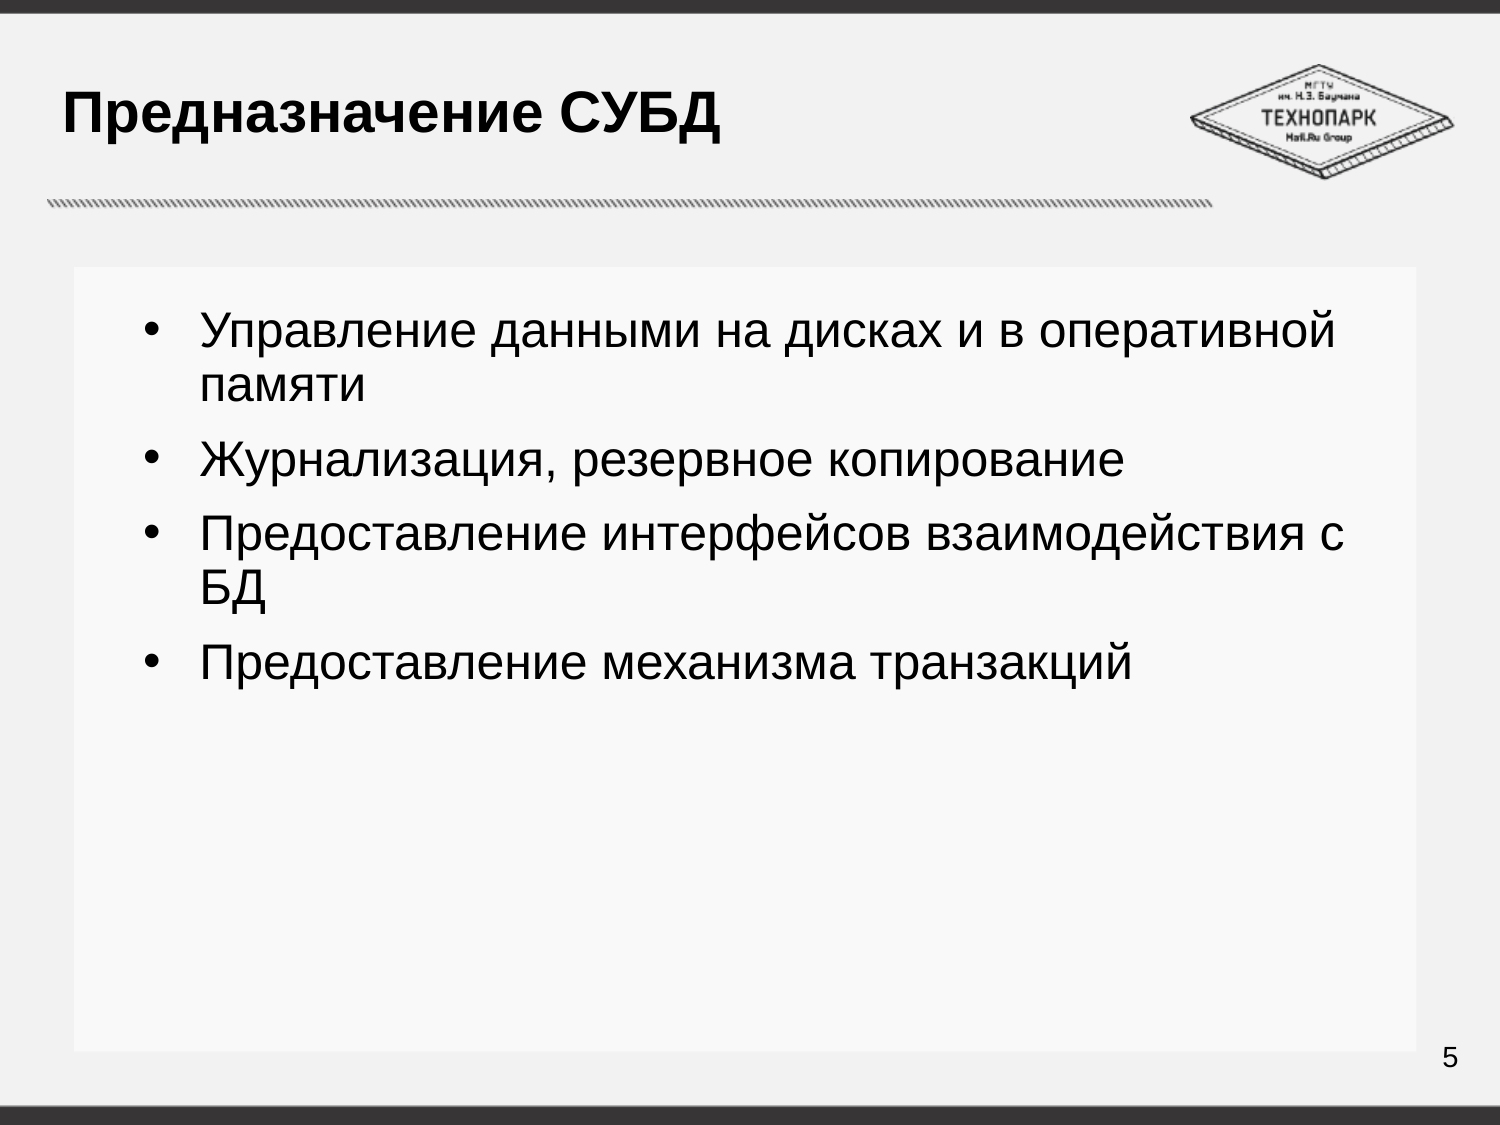

# Предназначение СУБД
Управление данными на дисках и в оперативной памяти
Журнализация, резервное копирование
Предоставление интерфейсов взаимодействия с БД
Предоставление механизма транзакций

5